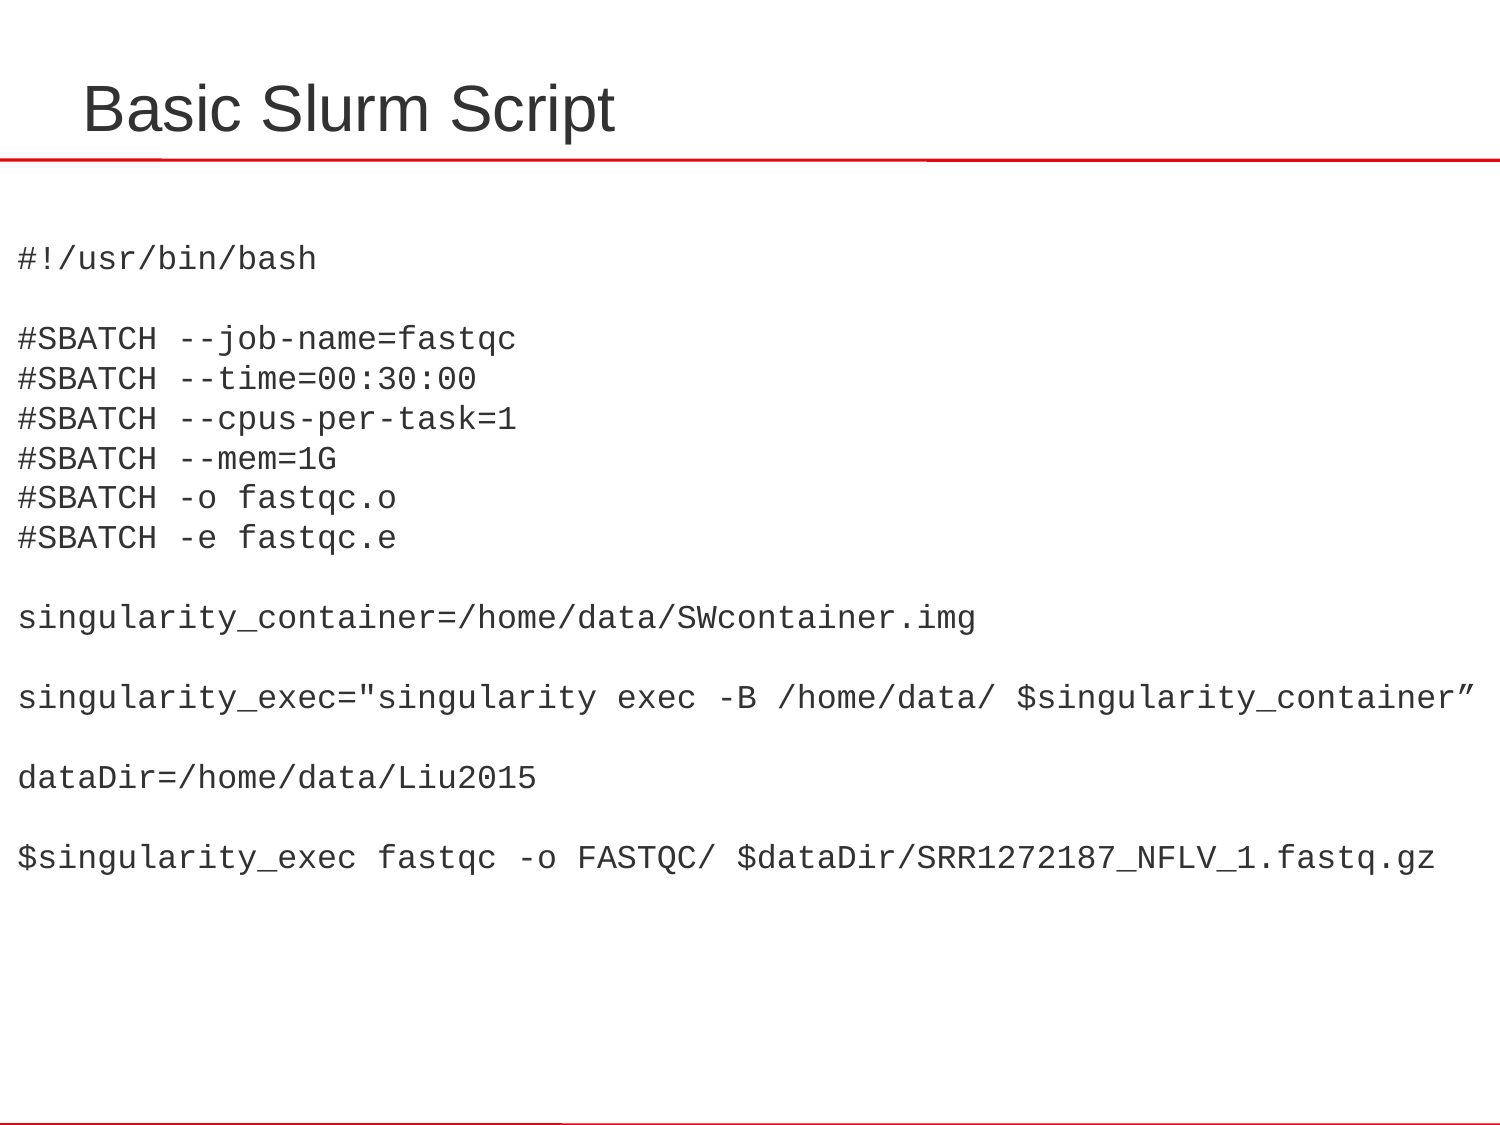

Basic Slurm Script
#!/usr/bin/bash

#SBATCH --job-name=fastqc
#SBATCH --time=00:30:00
#SBATCH --cpus-per-task=1
#SBATCH --mem=1G
#SBATCH -o fastqc.o
#SBATCH -e fastqc.e

singularity_container=/home/data/SWcontainer.img

singularity_exec="singularity exec -B /home/data/ $singularity_container”

dataDir=/home/data/Liu2015

$singularity_exec fastqc -o FASTQC/ $dataDir/SRR1272187_NFLV_1.fastq.gz